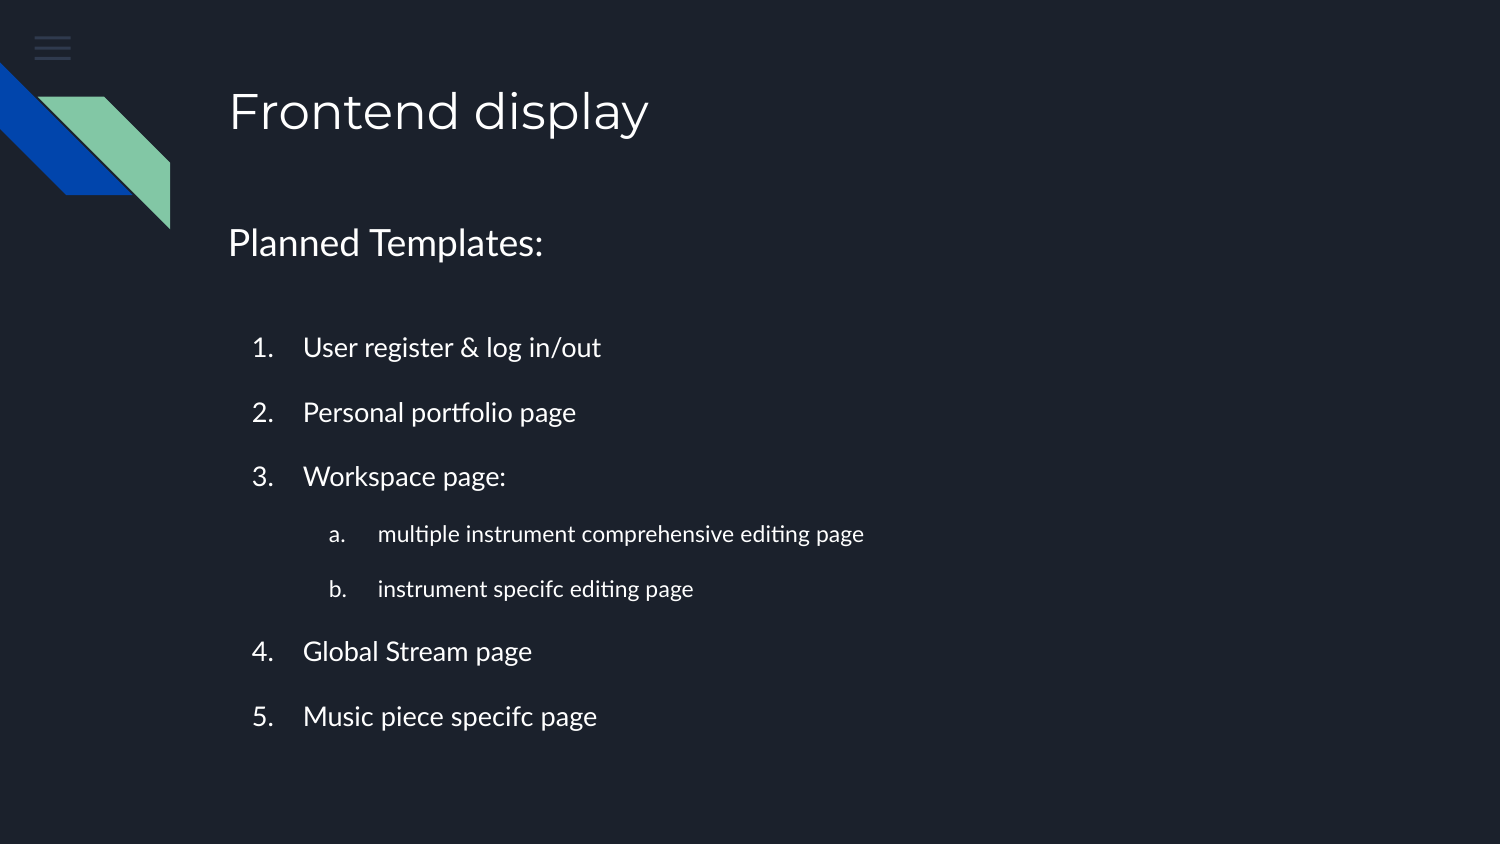

# Frontend display
Planned Templates:
User register & log in/out
Personal portfolio page
Workspace page:
multiple instrument comprehensive editing page
instrument specifc editing page
Global Stream page
Music piece specifc page